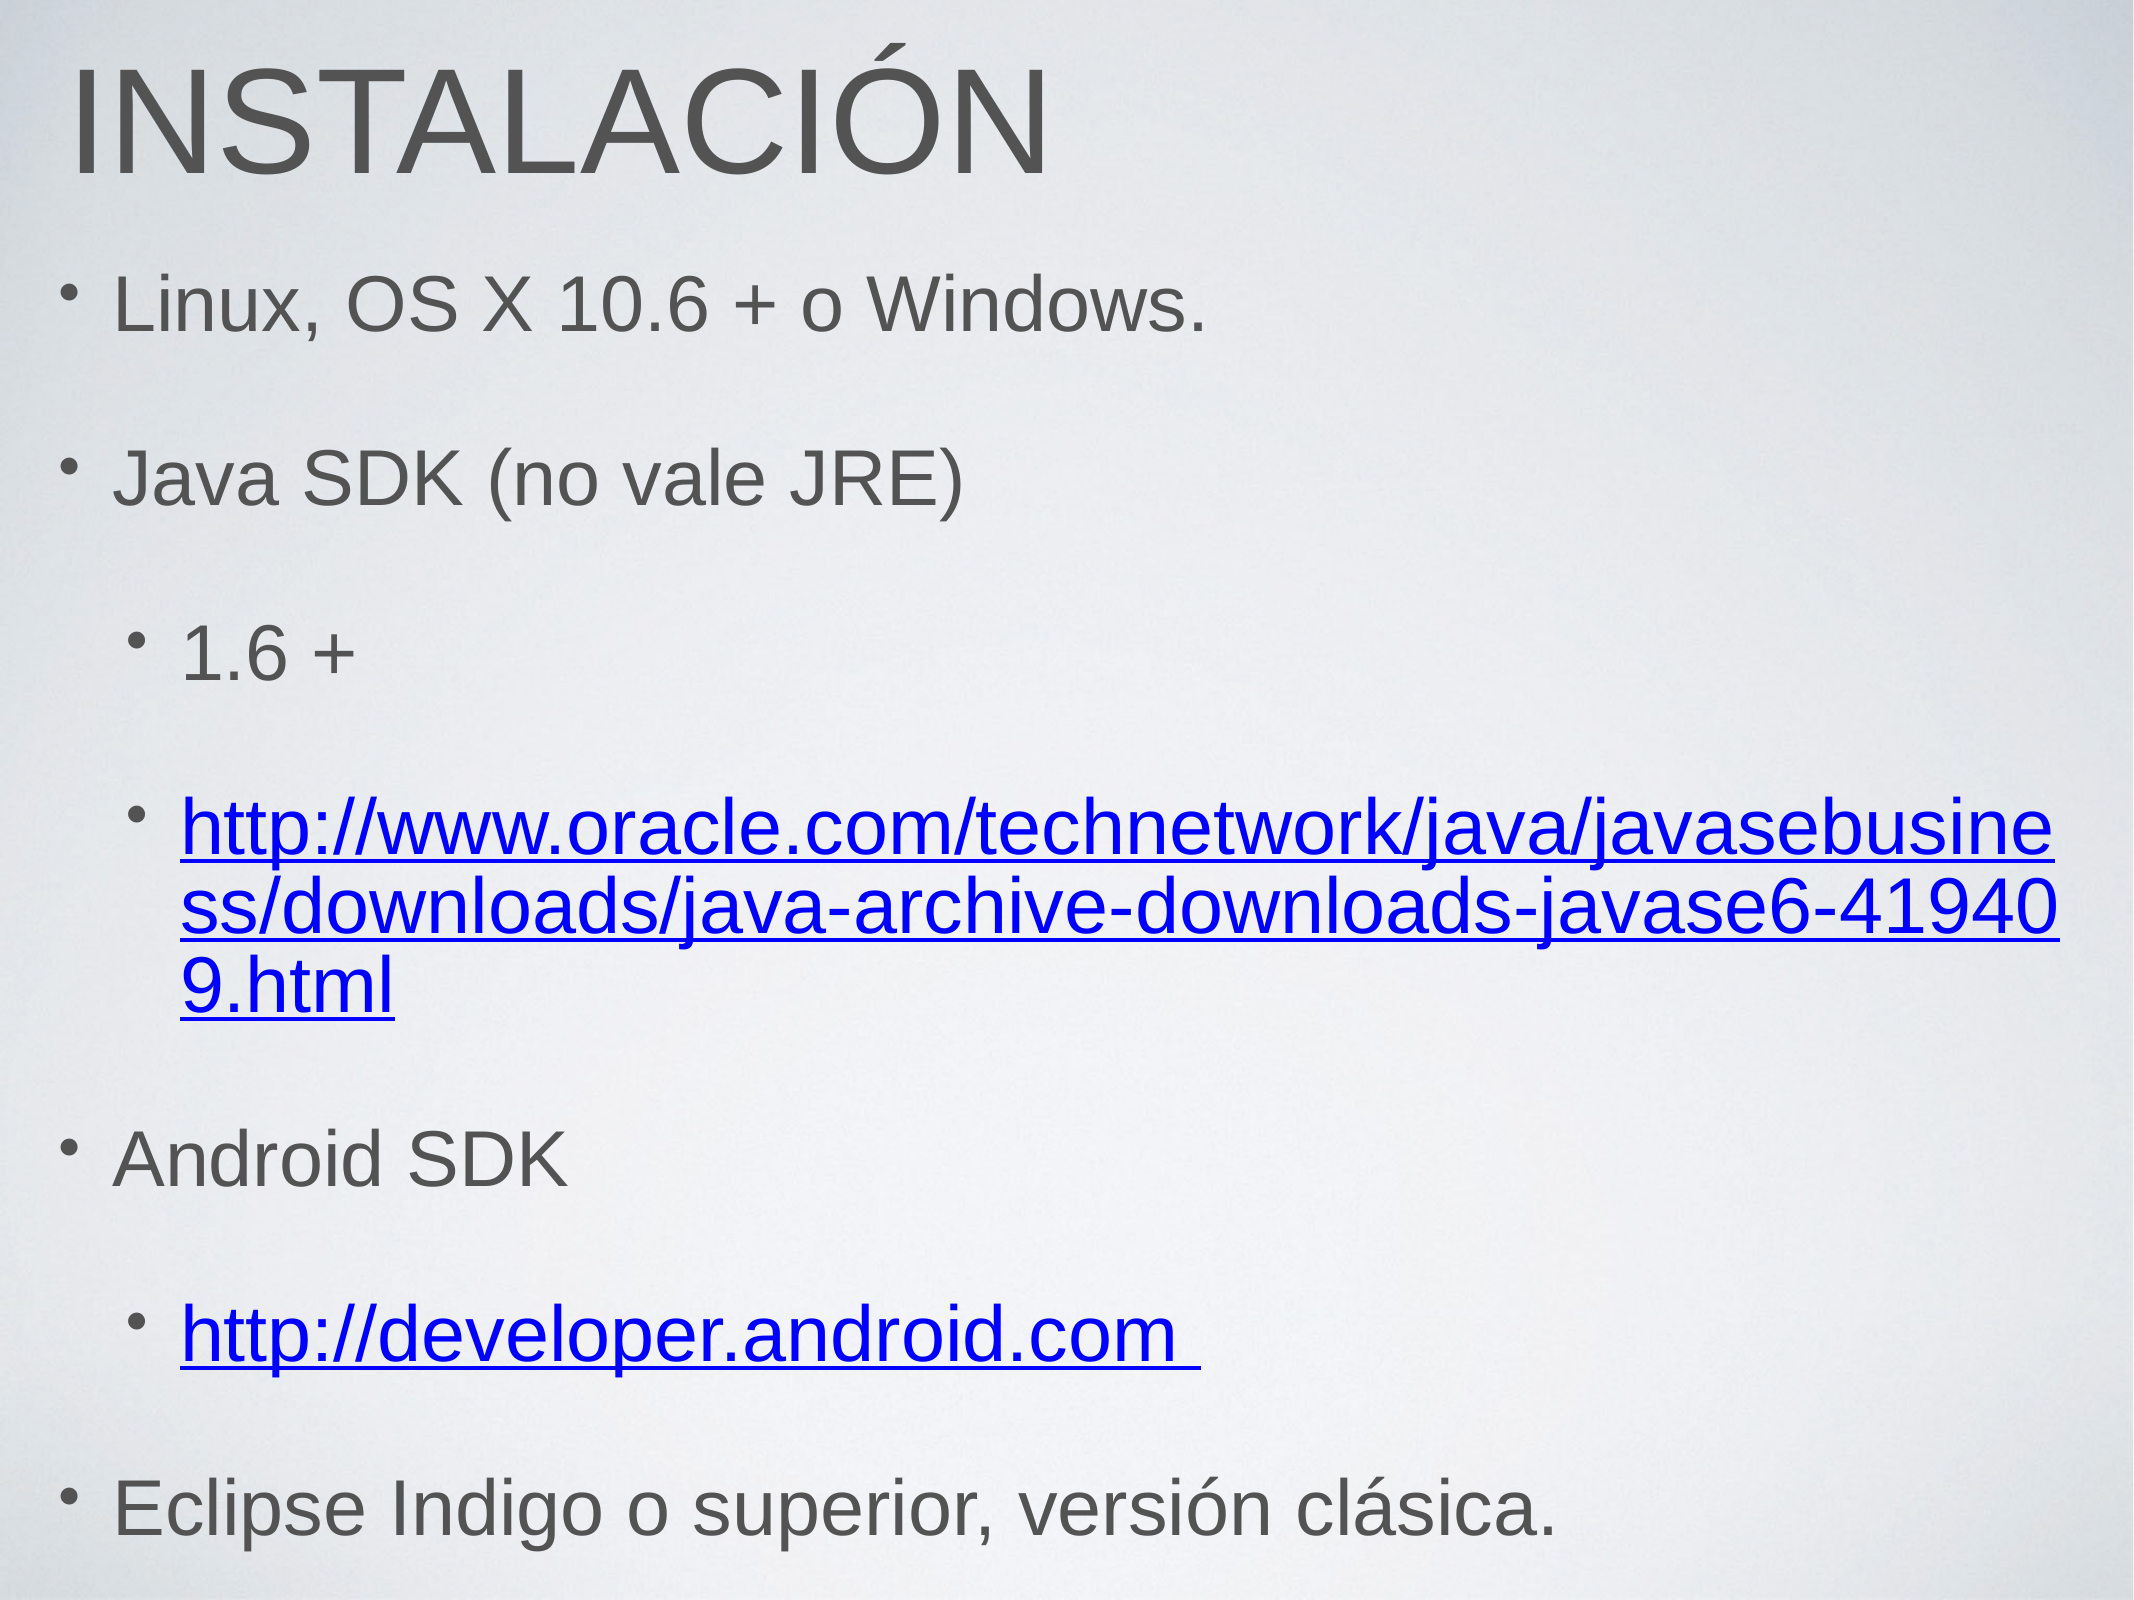

# Instalación
Linux, OS X 10.6 + o Windows.
Java SDK (no vale JRE)
1.6 +
http://www.oracle.com/technetwork/java/javasebusiness/downloads/java-archive-downloads-javase6-419409.html
Android SDK
http://developer.android.com
Eclipse Indigo o superior, versión clásica.